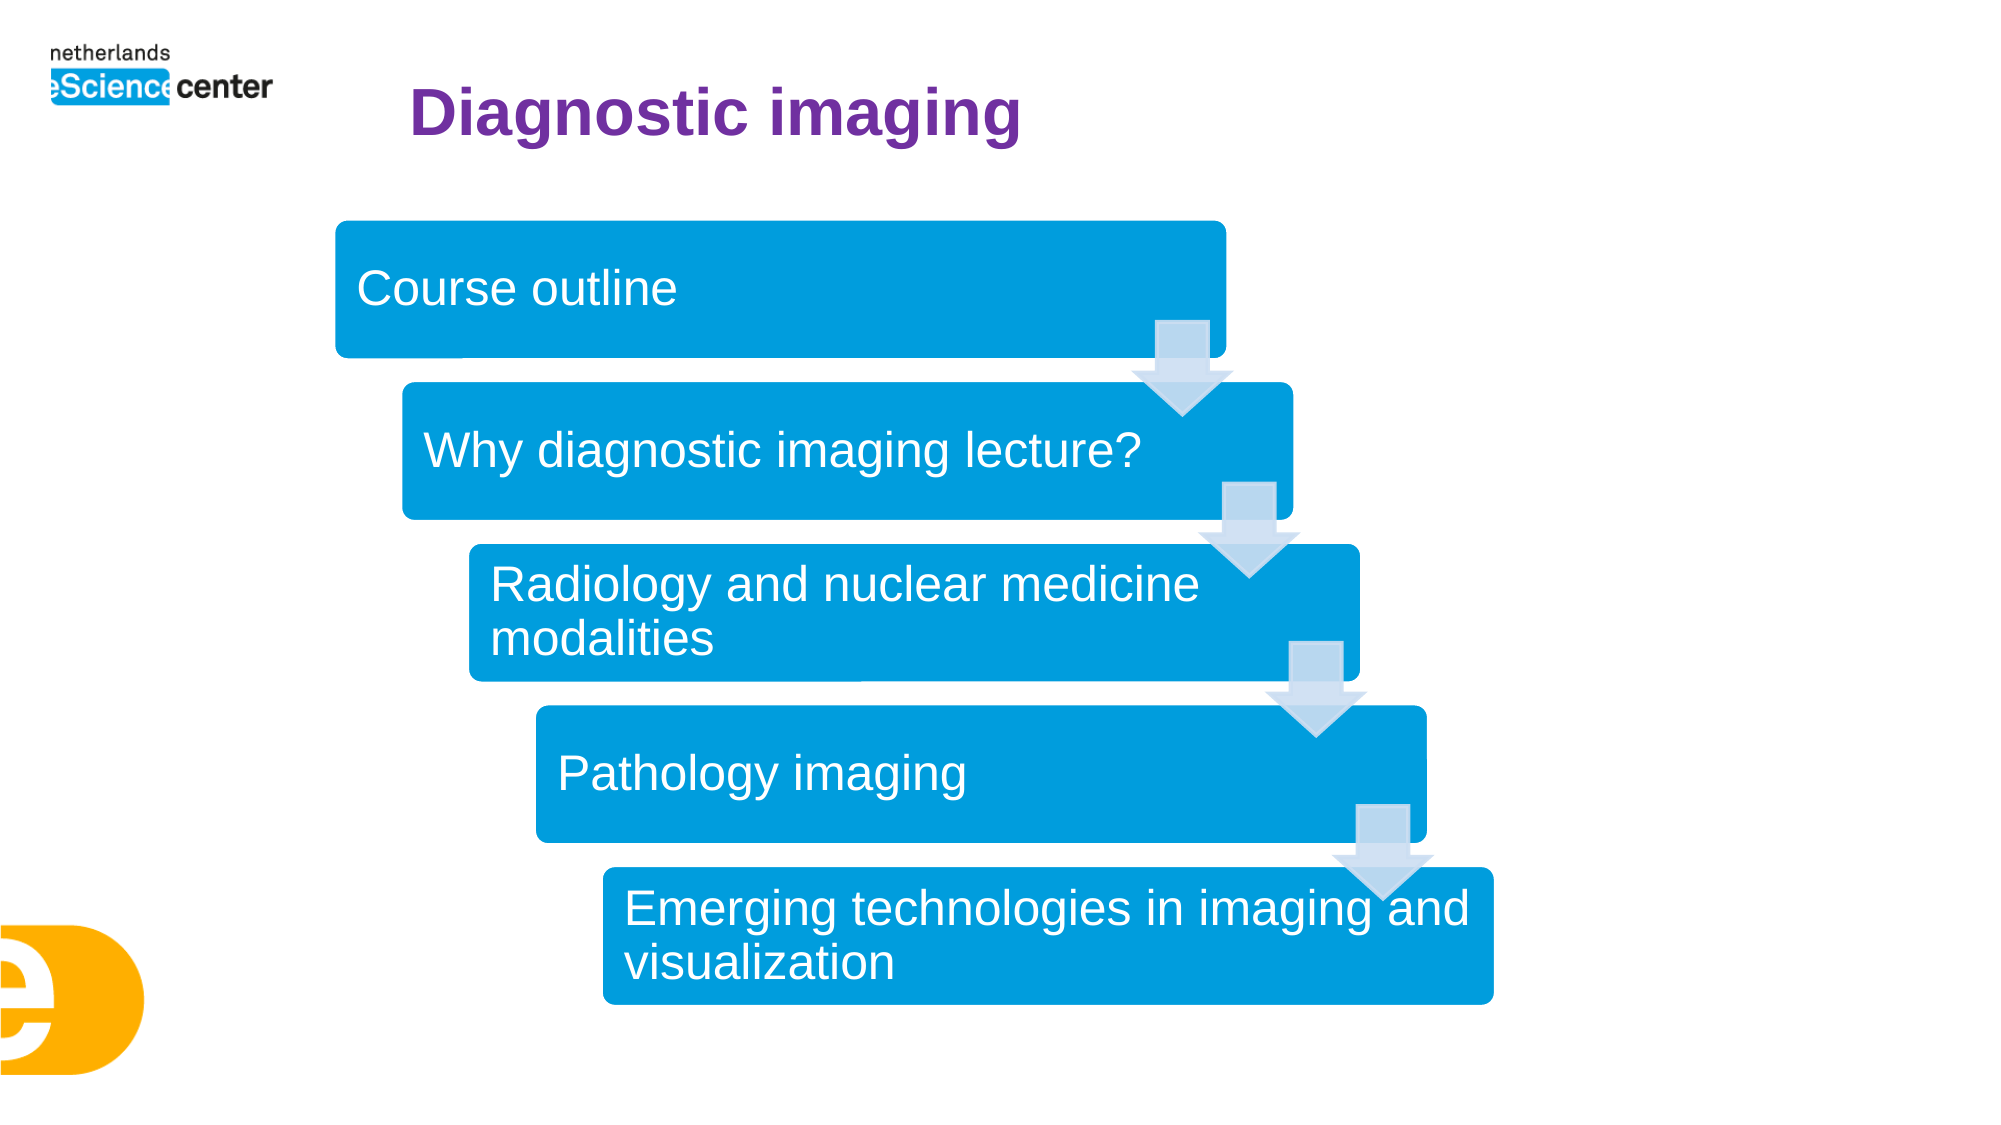

Diagnostic imaging

Course outline
Why diagnostic imaging lecture?
Radiology and nuclear medicine modalities
Pathology imaging
Emerging technologies in imaging and visualization